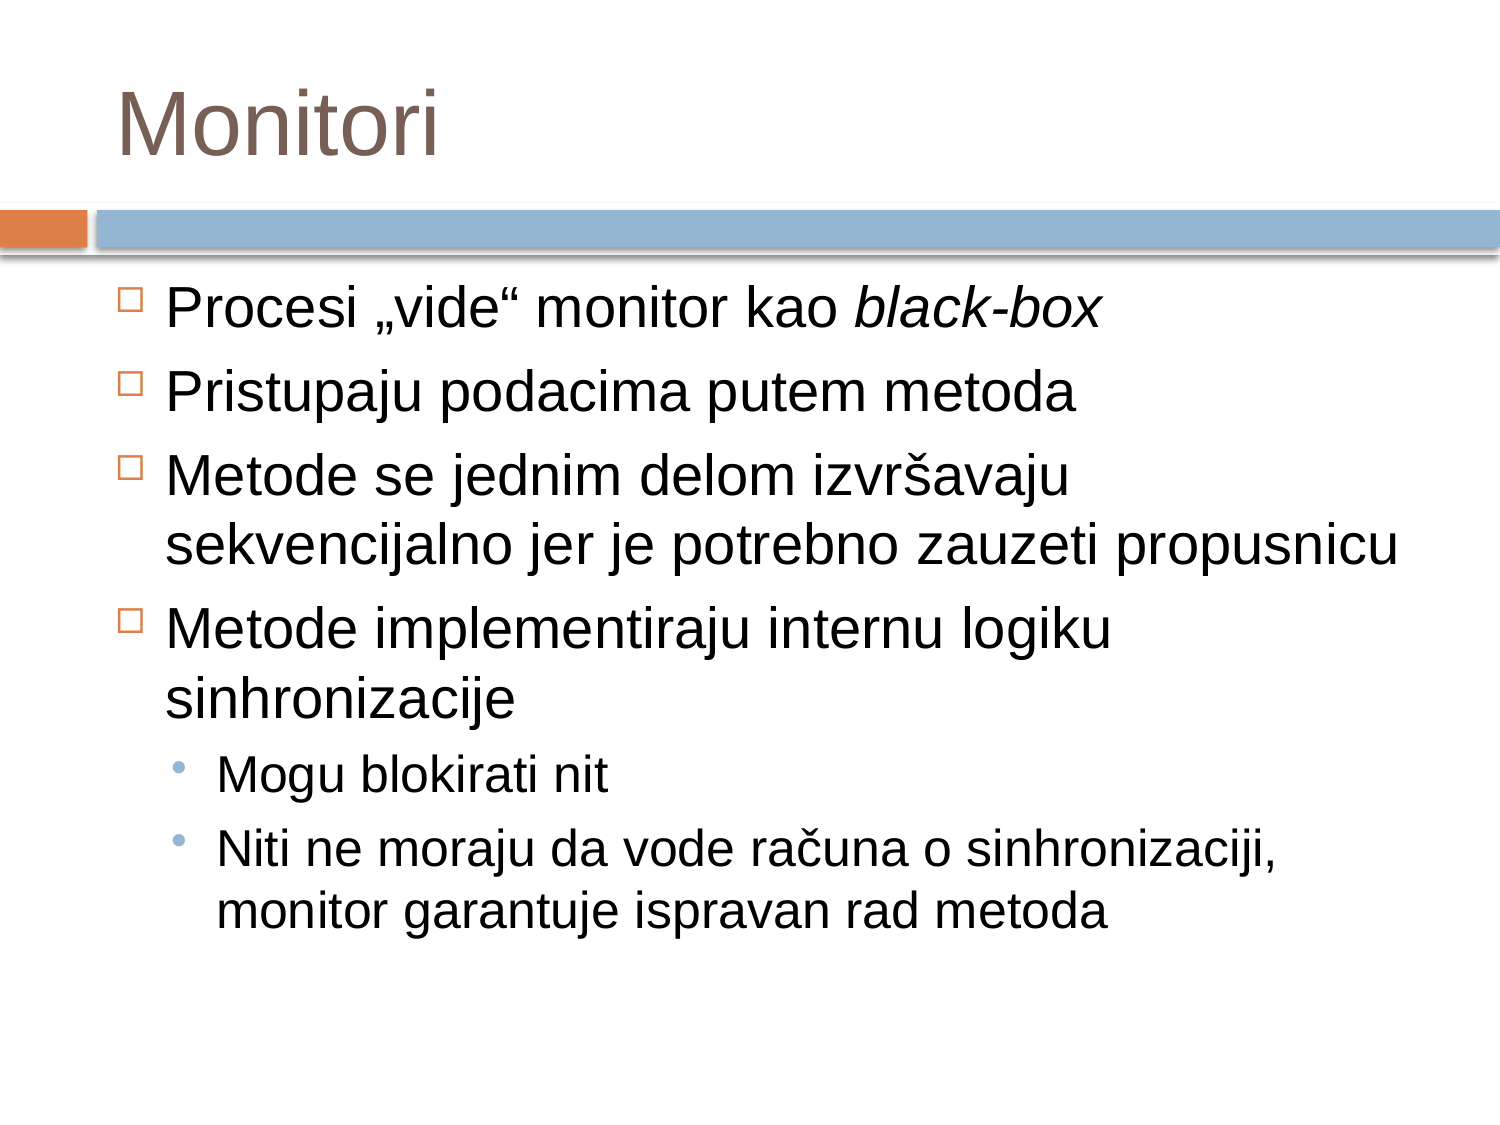

# Monitori
Procesi „vide“ monitor kao black-box
Pristupaju podacima putem metoda
Metode se jednim delom izvršavaju sekvencijalno jer je potrebno zauzeti propusnicu
Metode implementiraju internu logiku sinhronizacije
Mogu blokirati nit
Niti ne moraju da vode računa o sinhronizaciji, monitor garantuje ispravan rad metoda